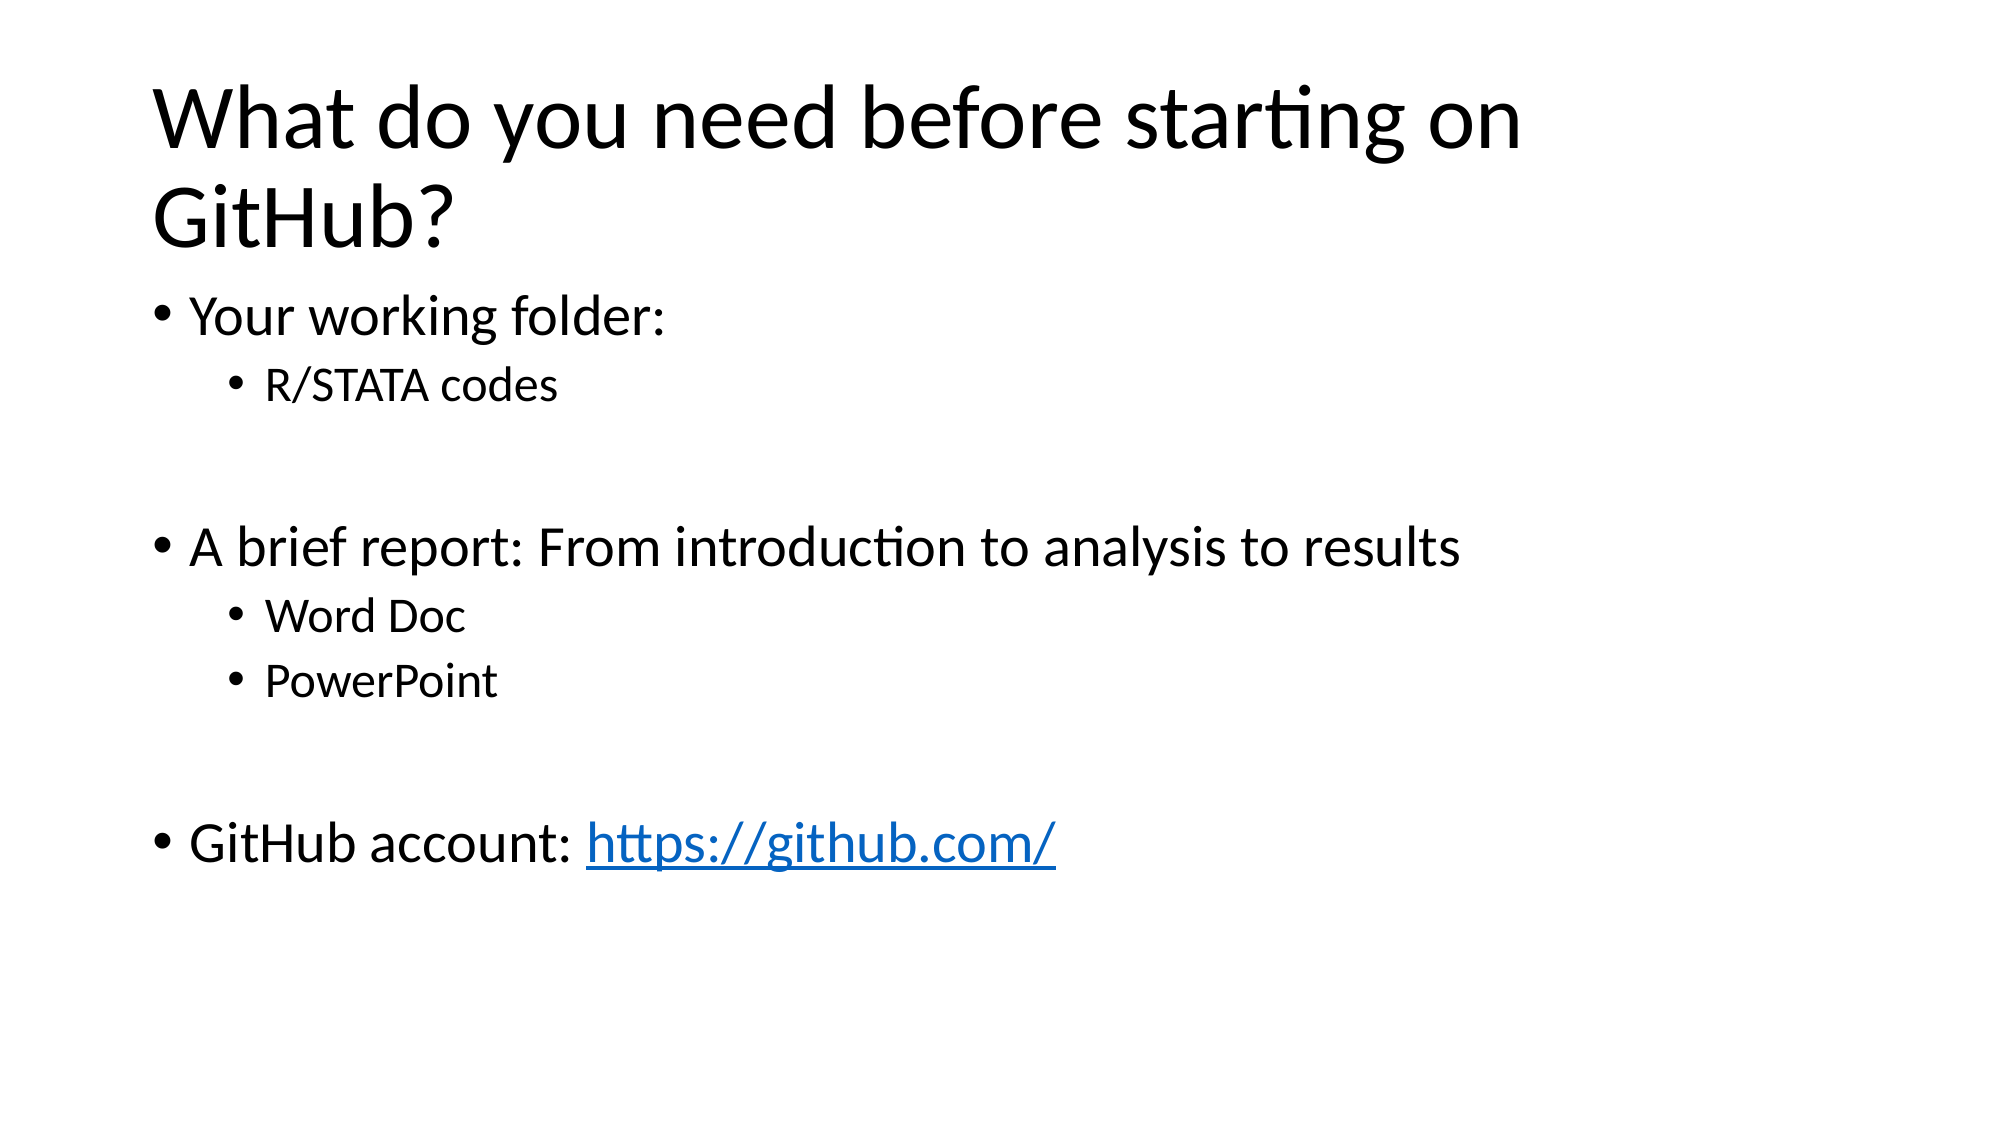

# What do you need before starting on GitHub?
Your working folder:
R/STATA codes

A brief report: From introduction to analysis to results
Word Doc
PowerPoint

GitHub account: https://github.com/